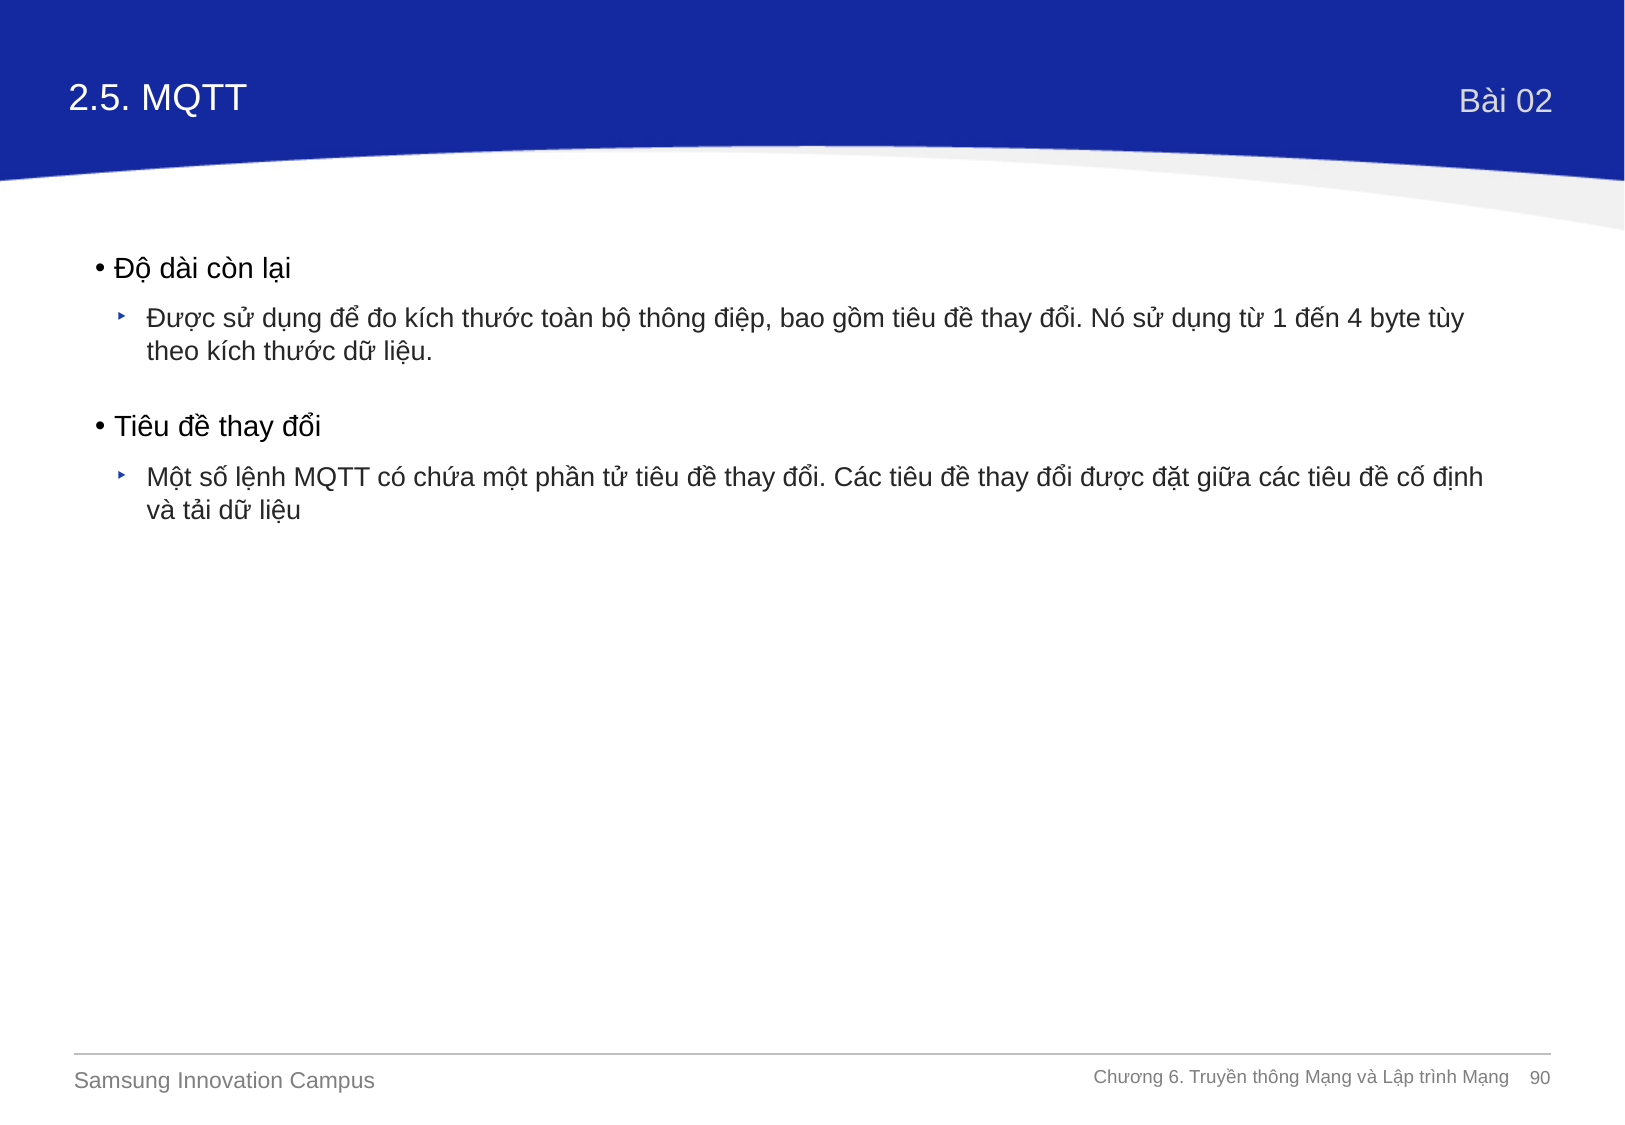

2.5. MQTT
Bài 02
Độ dài còn lại
Được sử dụng để đo kích thước toàn bộ thông điệp, bao gồm tiêu đề thay đổi. Nó sử dụng từ 1 đến 4 byte tùy theo kích thước dữ liệu.
Tiêu đề thay đổi
Một số lệnh MQTT có chứa một phần tử tiêu đề thay đổi. Các tiêu đề thay đổi được đặt giữa các tiêu đề cố định và tải dữ liệu